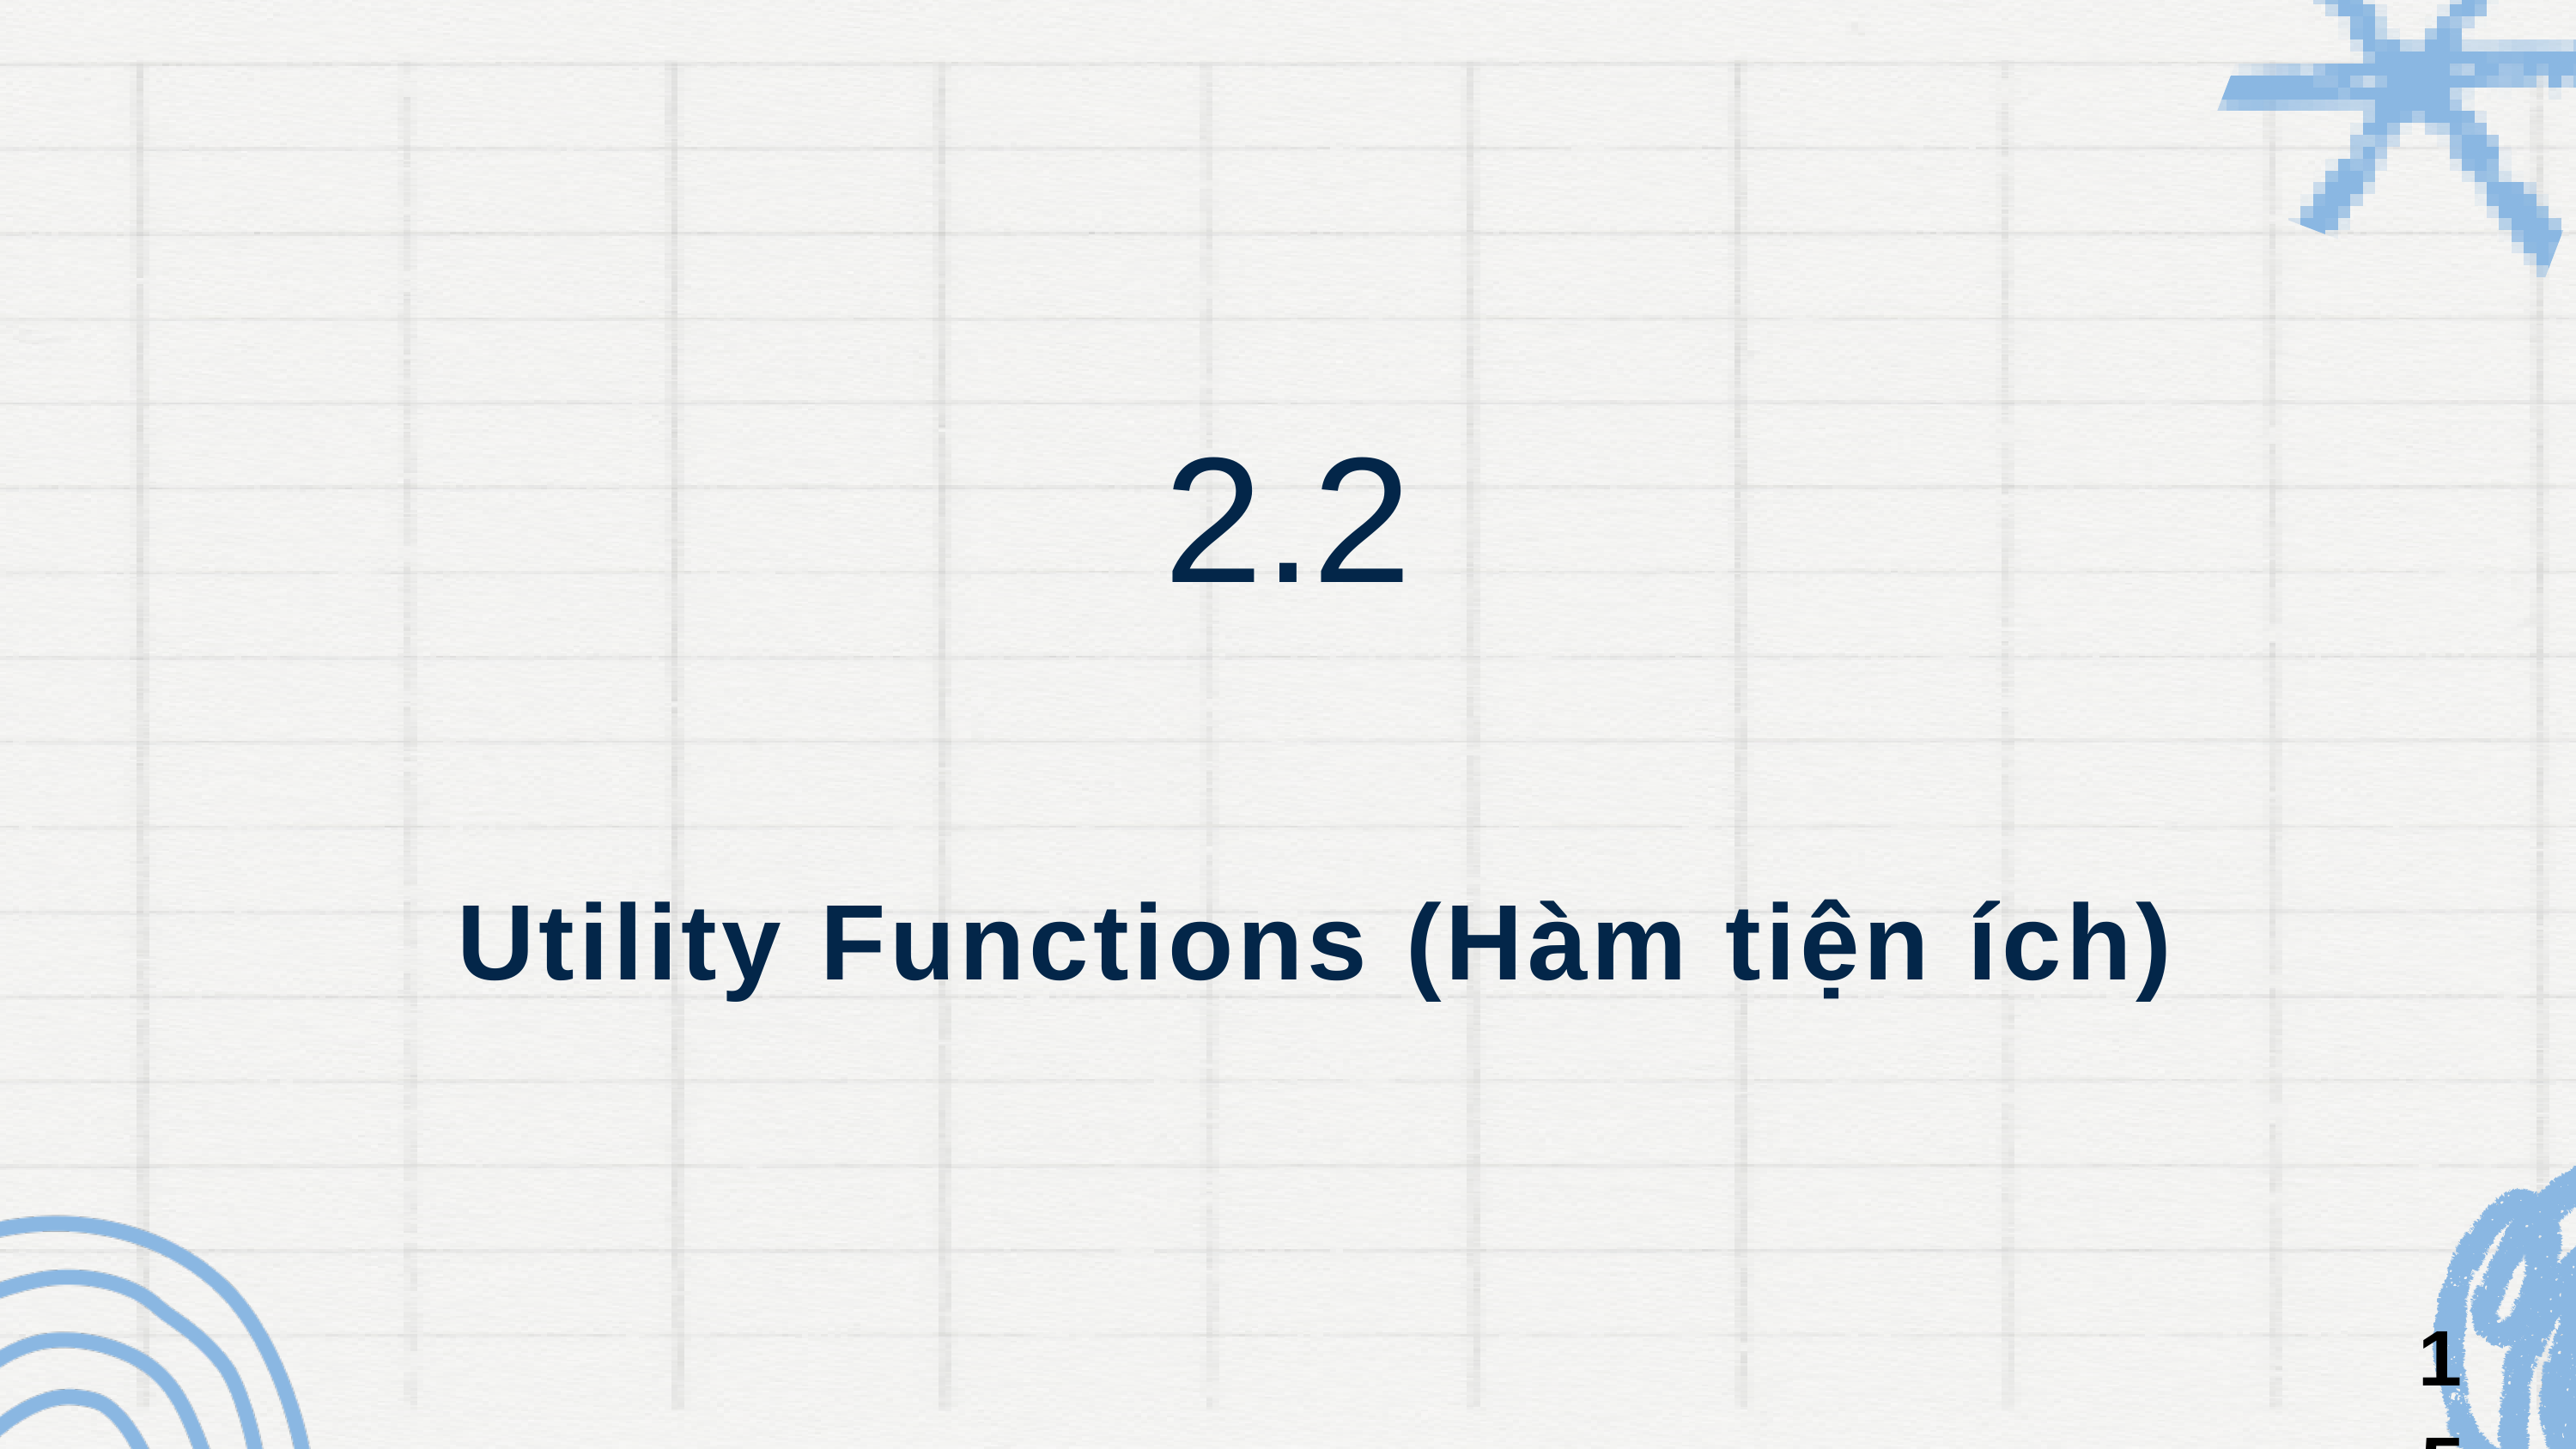

2.2
 Utility Functions (Hàm tiện ích)

15